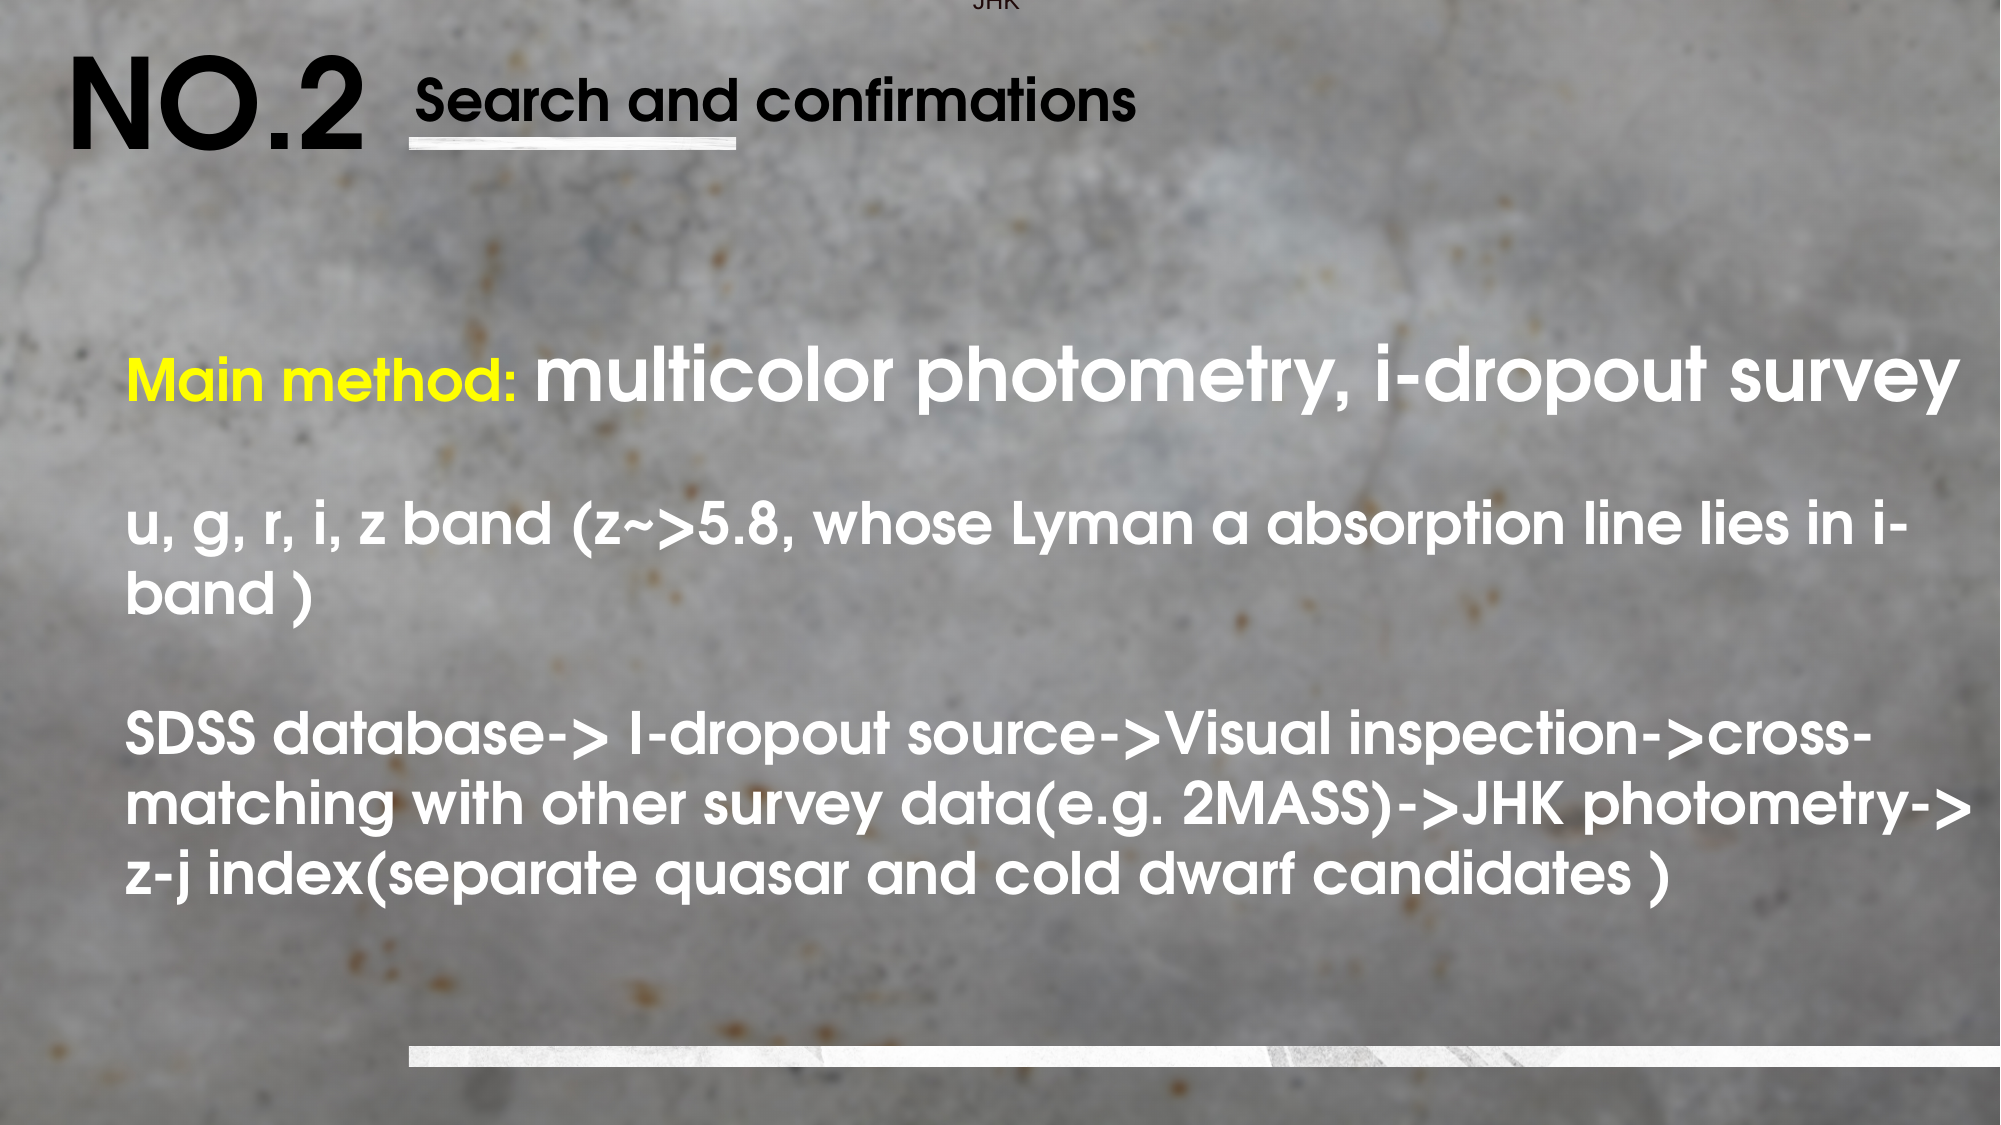

JHK
NO.2
Search and confirmations
Main method: multicolor photometry, i-dropout survey

u, g, r, i, z band (z~>5.8, whose Lyman a absorption line lies in i-band )

SDSS database-> I-dropout source->Visual inspection->cross-matching with other survey data(e.g. 2MASS)->JHK photometry->
z-j index(separate quasar and cold dwarf candidates )